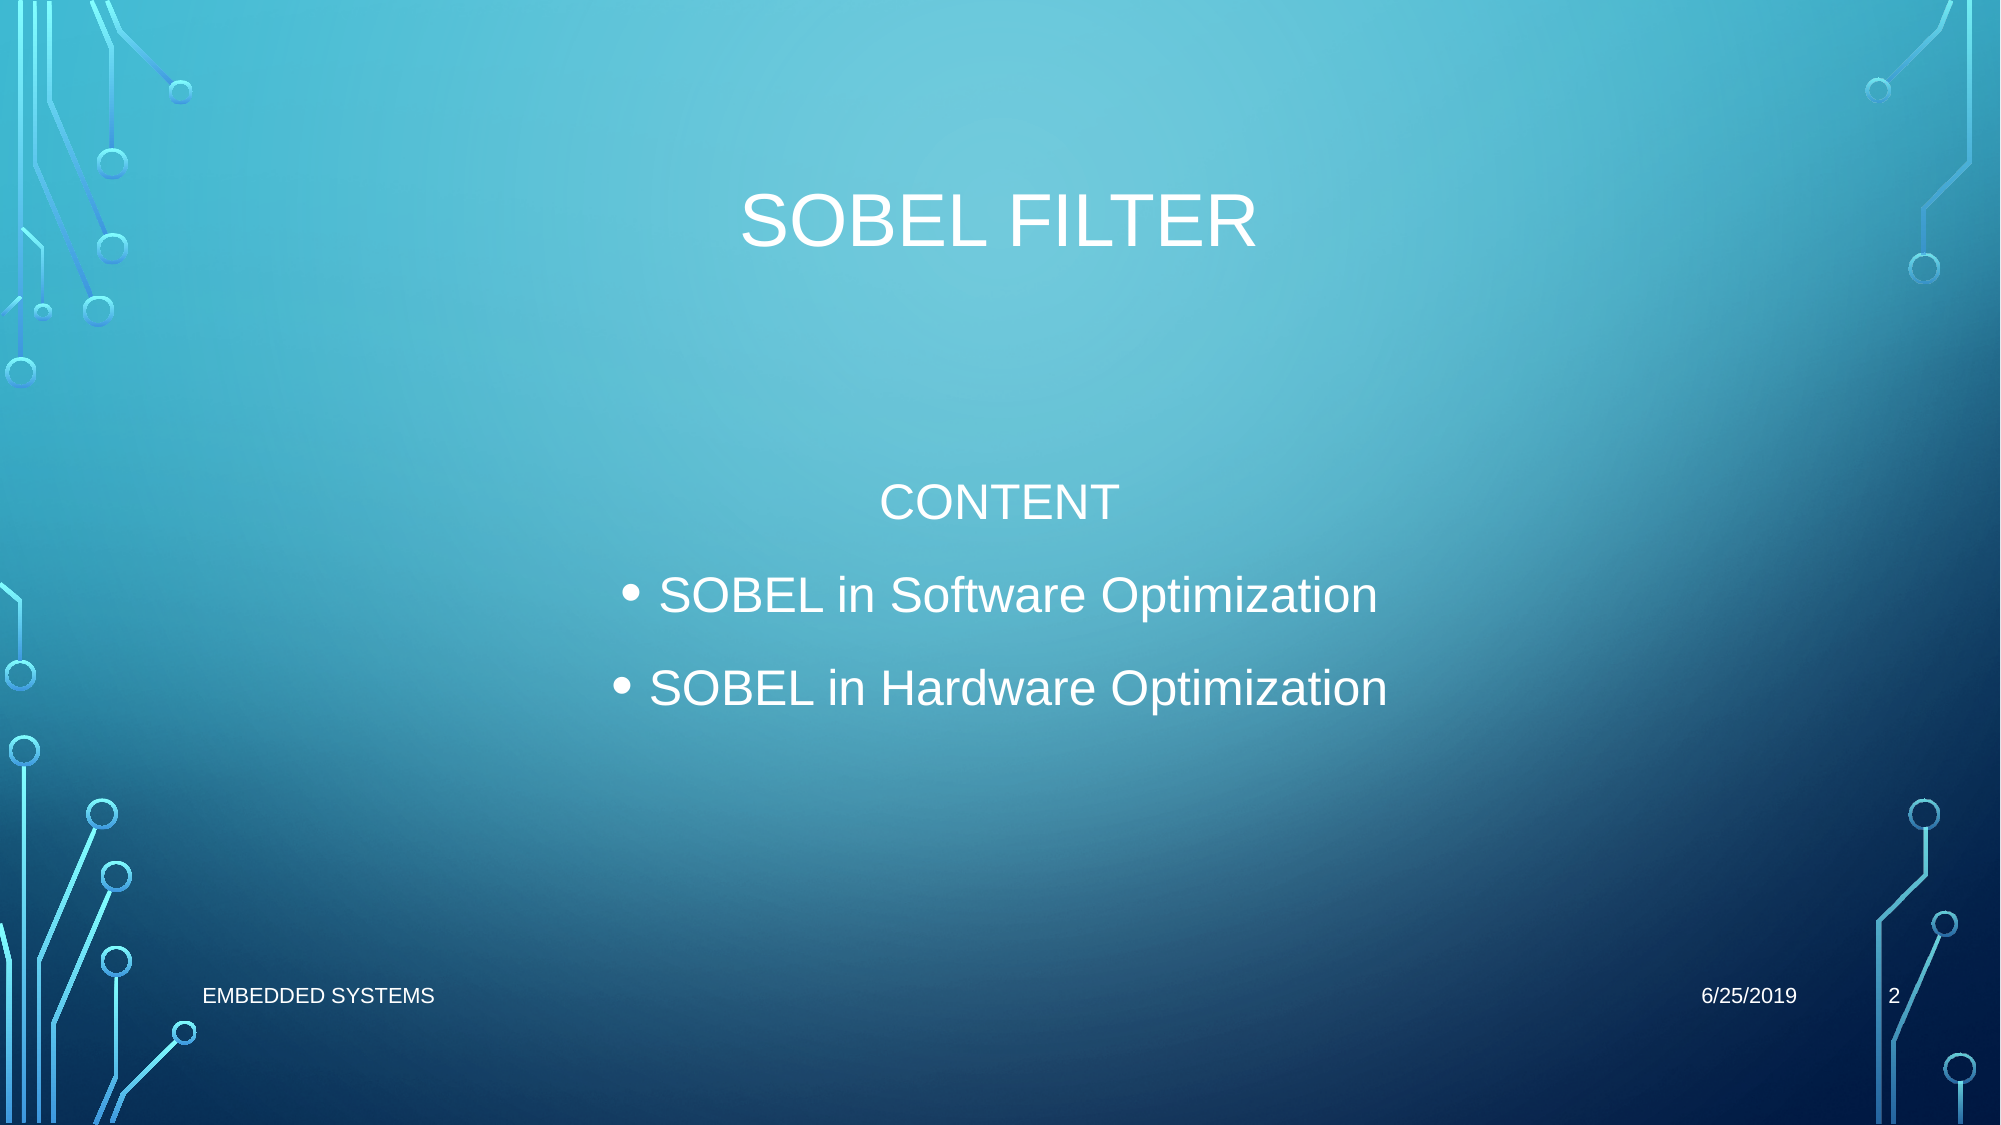

# SOBEL FILTER

CONTENT
SOBEL in Software Optimization
SOBEL in Hardware Optimization
6/25/2019
2
EMBEDDED SYSTEMS